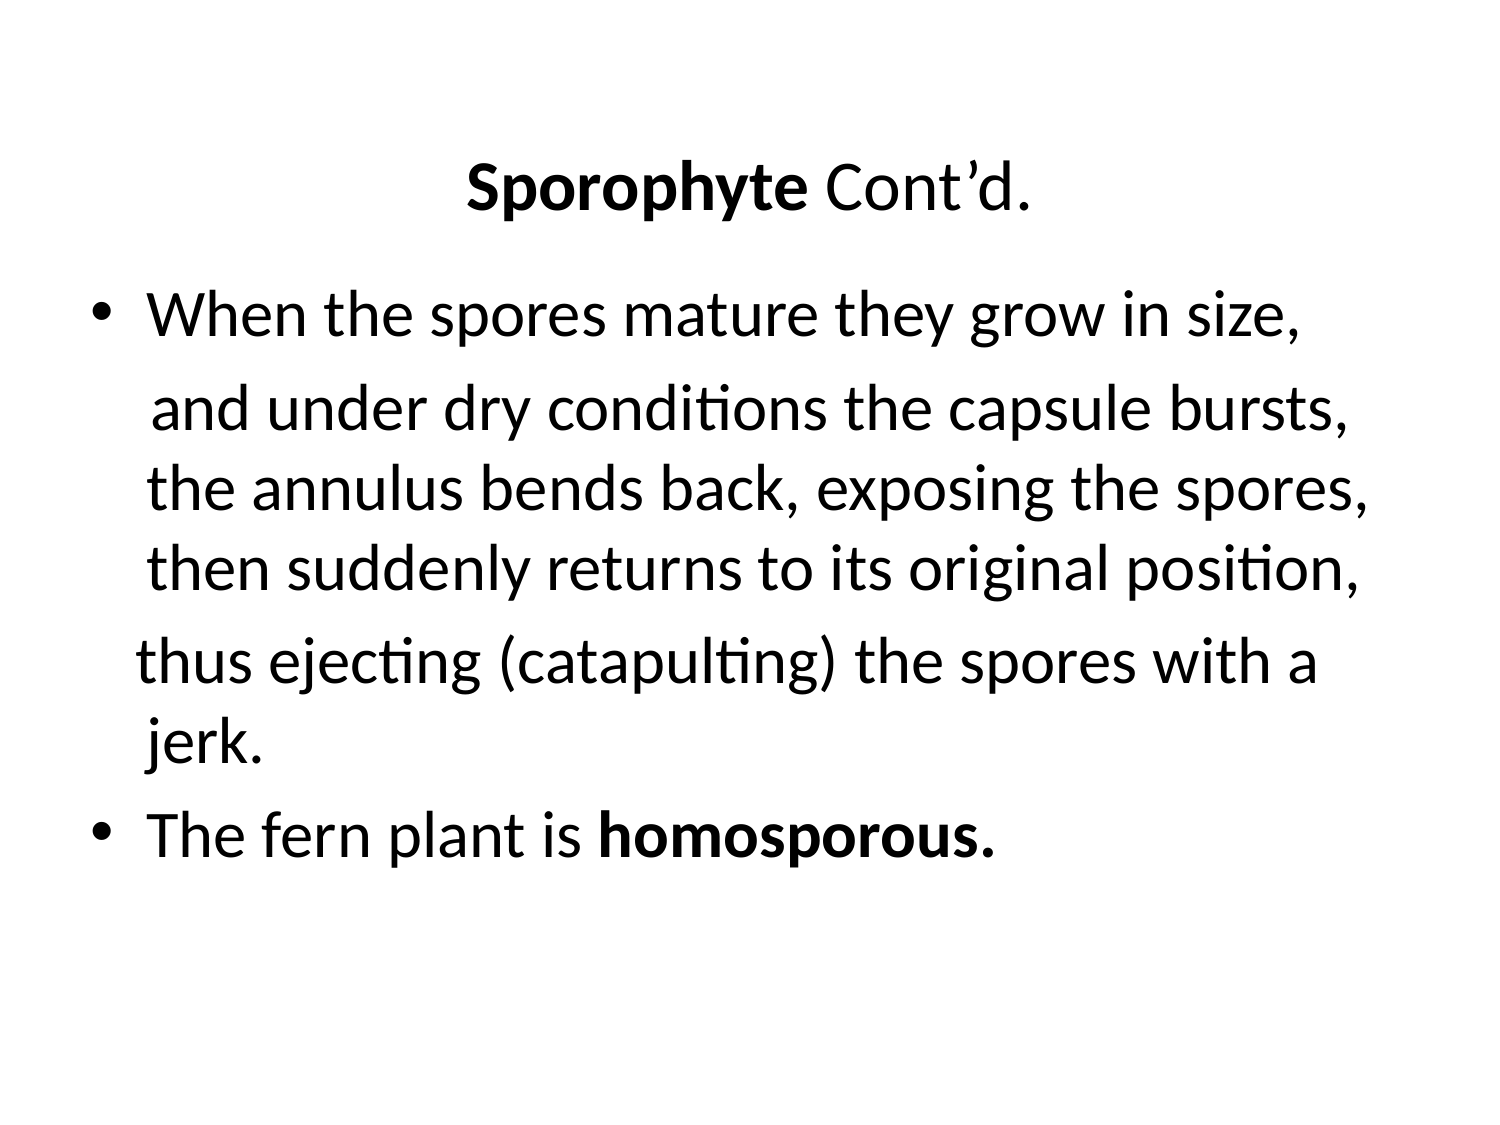

# Sporophyte Cont’d.
When the spores mature they grow in size,
    and under dry conditions the capsule bursts, the annulus bends back, exposing the spores, then suddenly returns to its original position,
   thus ejecting (catapulting) the spores with a jerk.
The fern plant is homosporous.